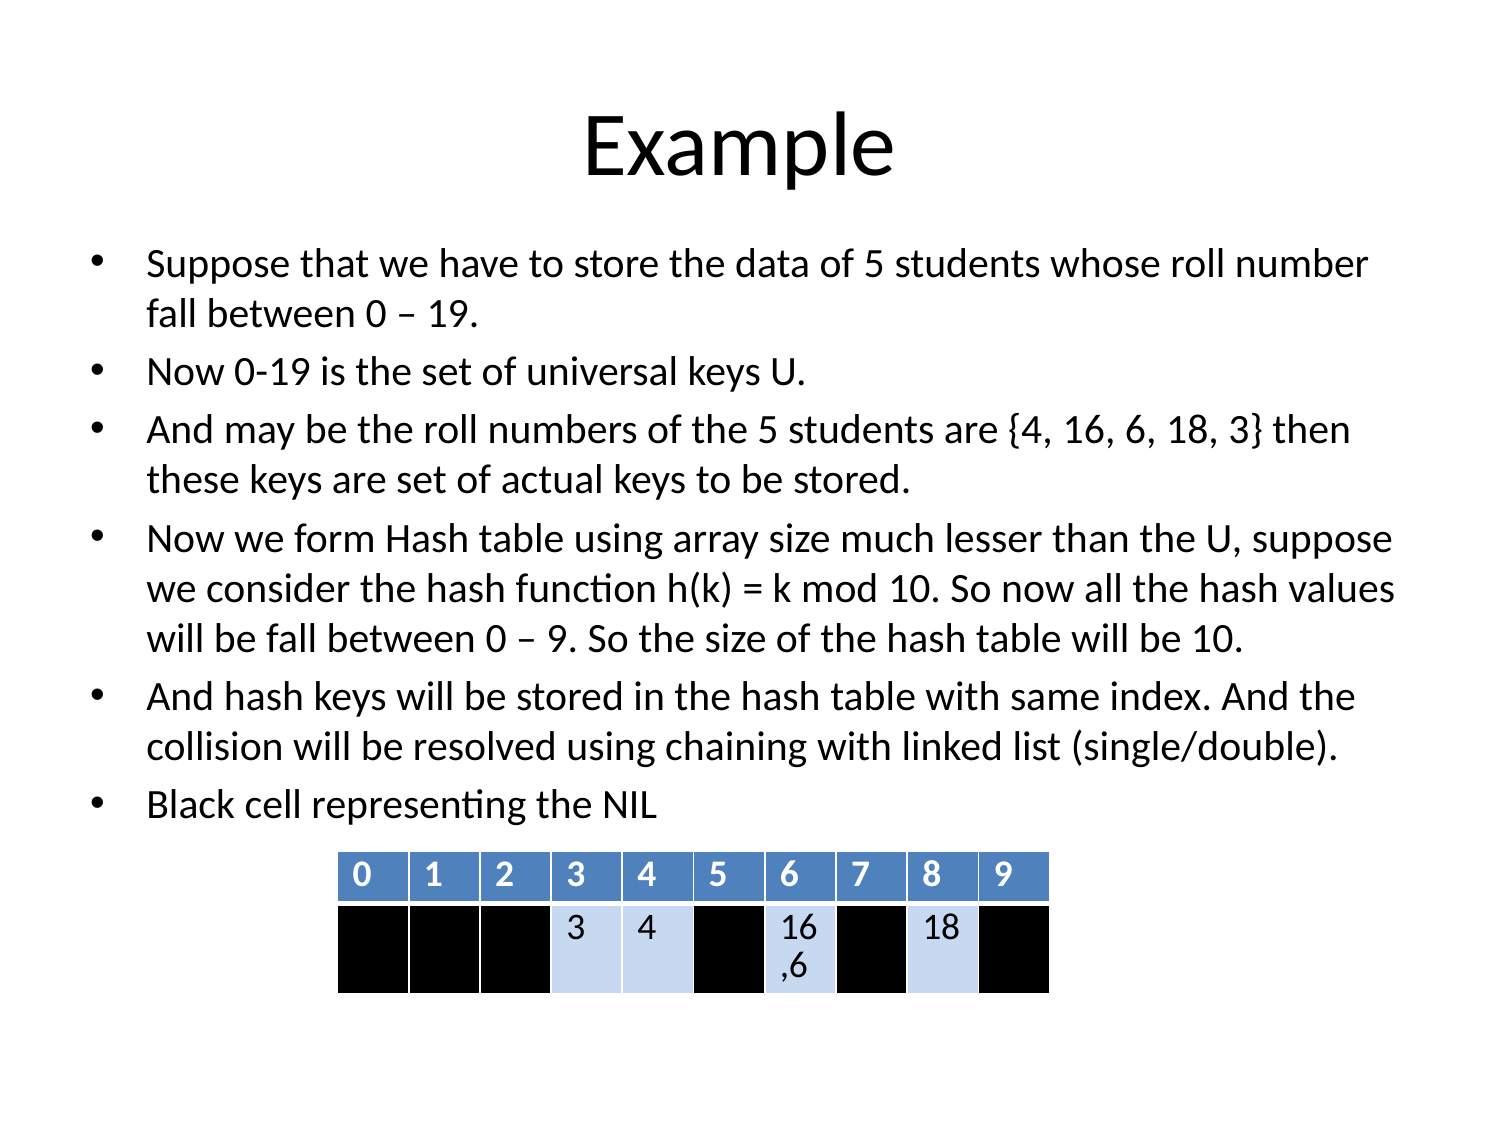

# Example
Suppose that we have to store the data of 5 students whose roll number fall between 0 – 19.
Now 0-19 is the set of universal keys U.
And may be the roll numbers of the 5 students are {4, 16, 6, 18, 3} then these keys are set of actual keys to be stored.
Now we form Hash table using array size much lesser than the U, suppose we consider the hash function h(k) = k mod 10. So now all the hash values will be fall between 0 – 9. So the size of the hash table will be 10.
And hash keys will be stored in the hash table with same index. And the collision will be resolved using chaining with linked list (single/double).
Black cell representing the NIL
| 0 | 1 | 2 | 3 | 4 | 5 | 6 | 7 | 8 | 9 |
| --- | --- | --- | --- | --- | --- | --- | --- | --- | --- |
|  |  |  | 3 | 4 |  | 16,6 |  | 18 |  |